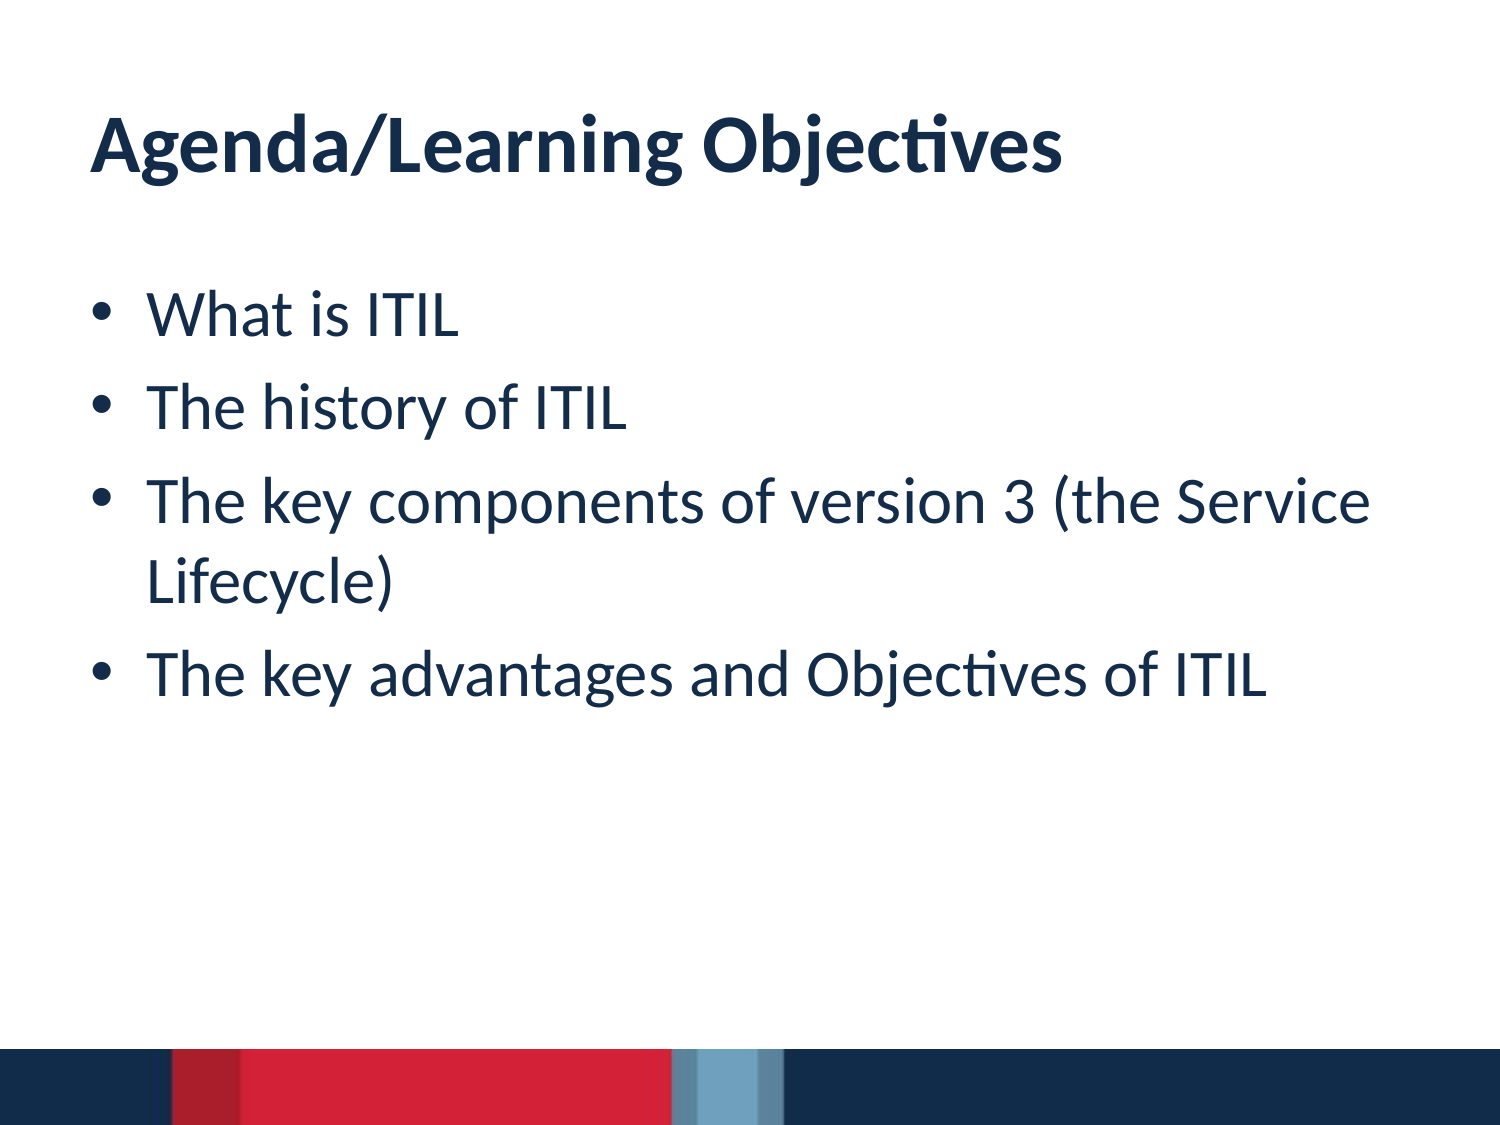

# Agenda/Learning Objectives
What is ITIL
The history of ITIL
The key components of version 3 (the Service Lifecycle)
The key advantages and Objectives of ITIL